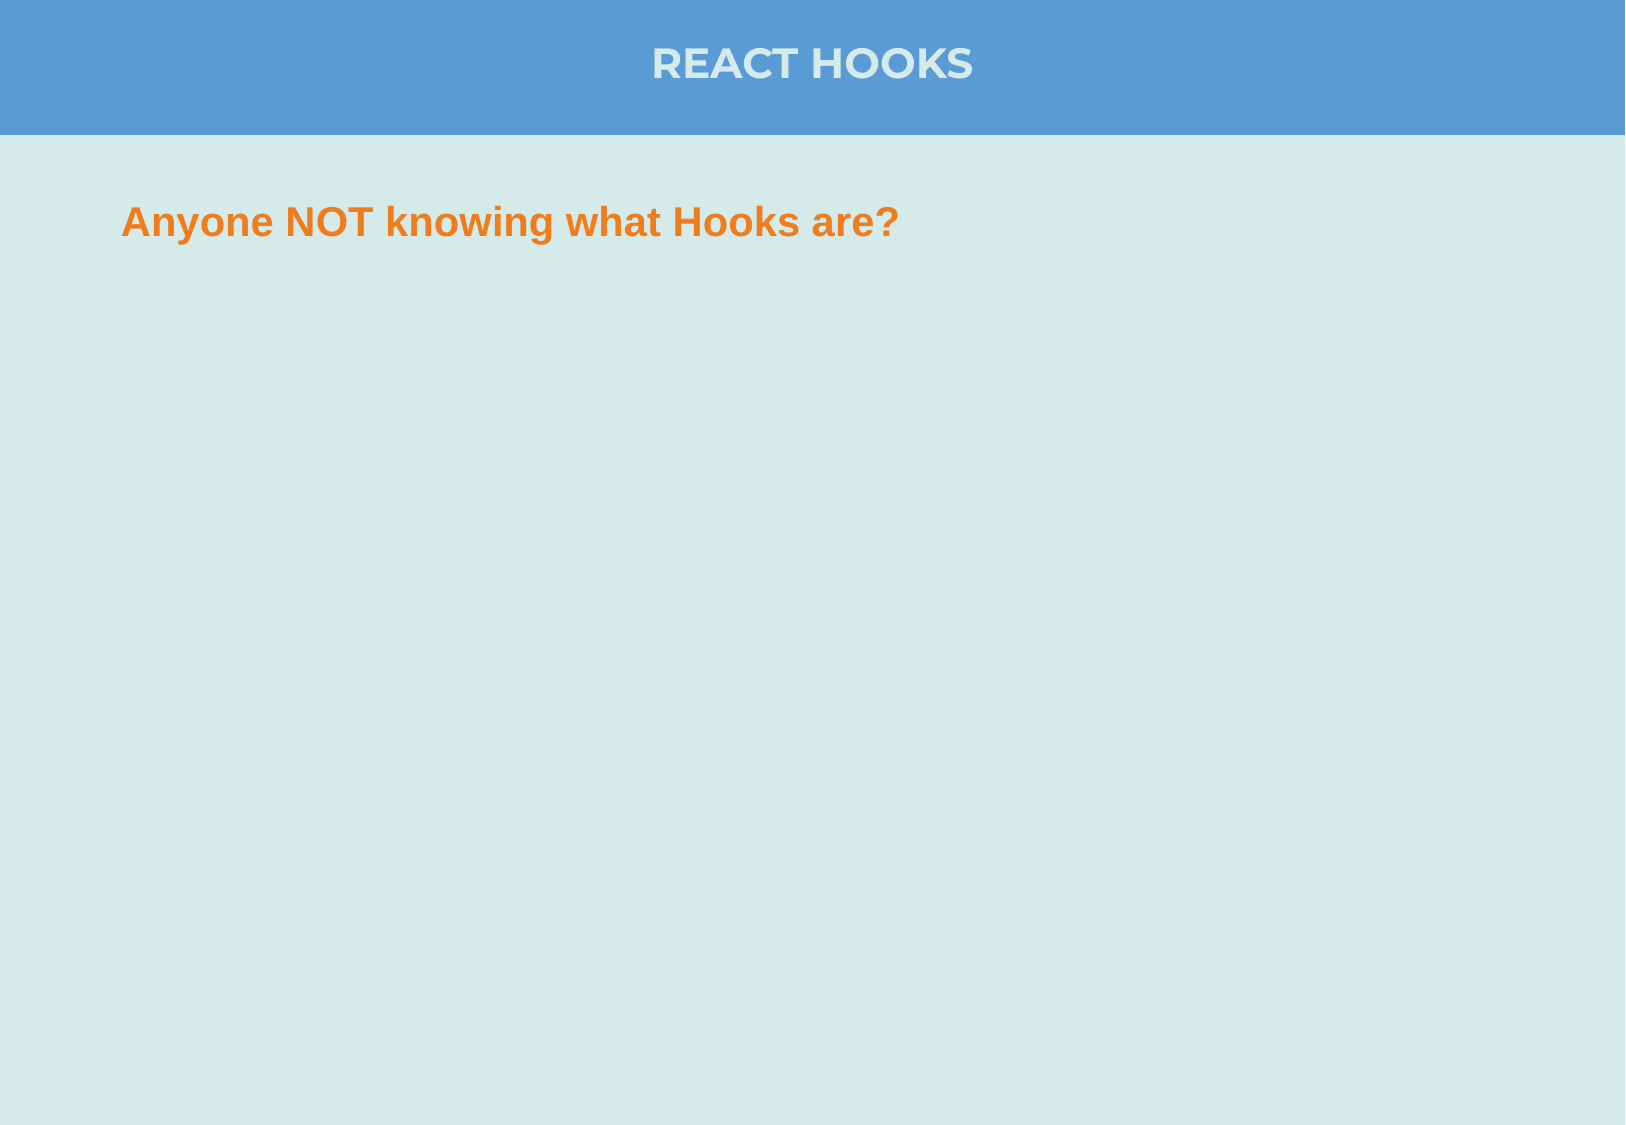

# React Hooks
Anyone NOT knowing what Hooks are?